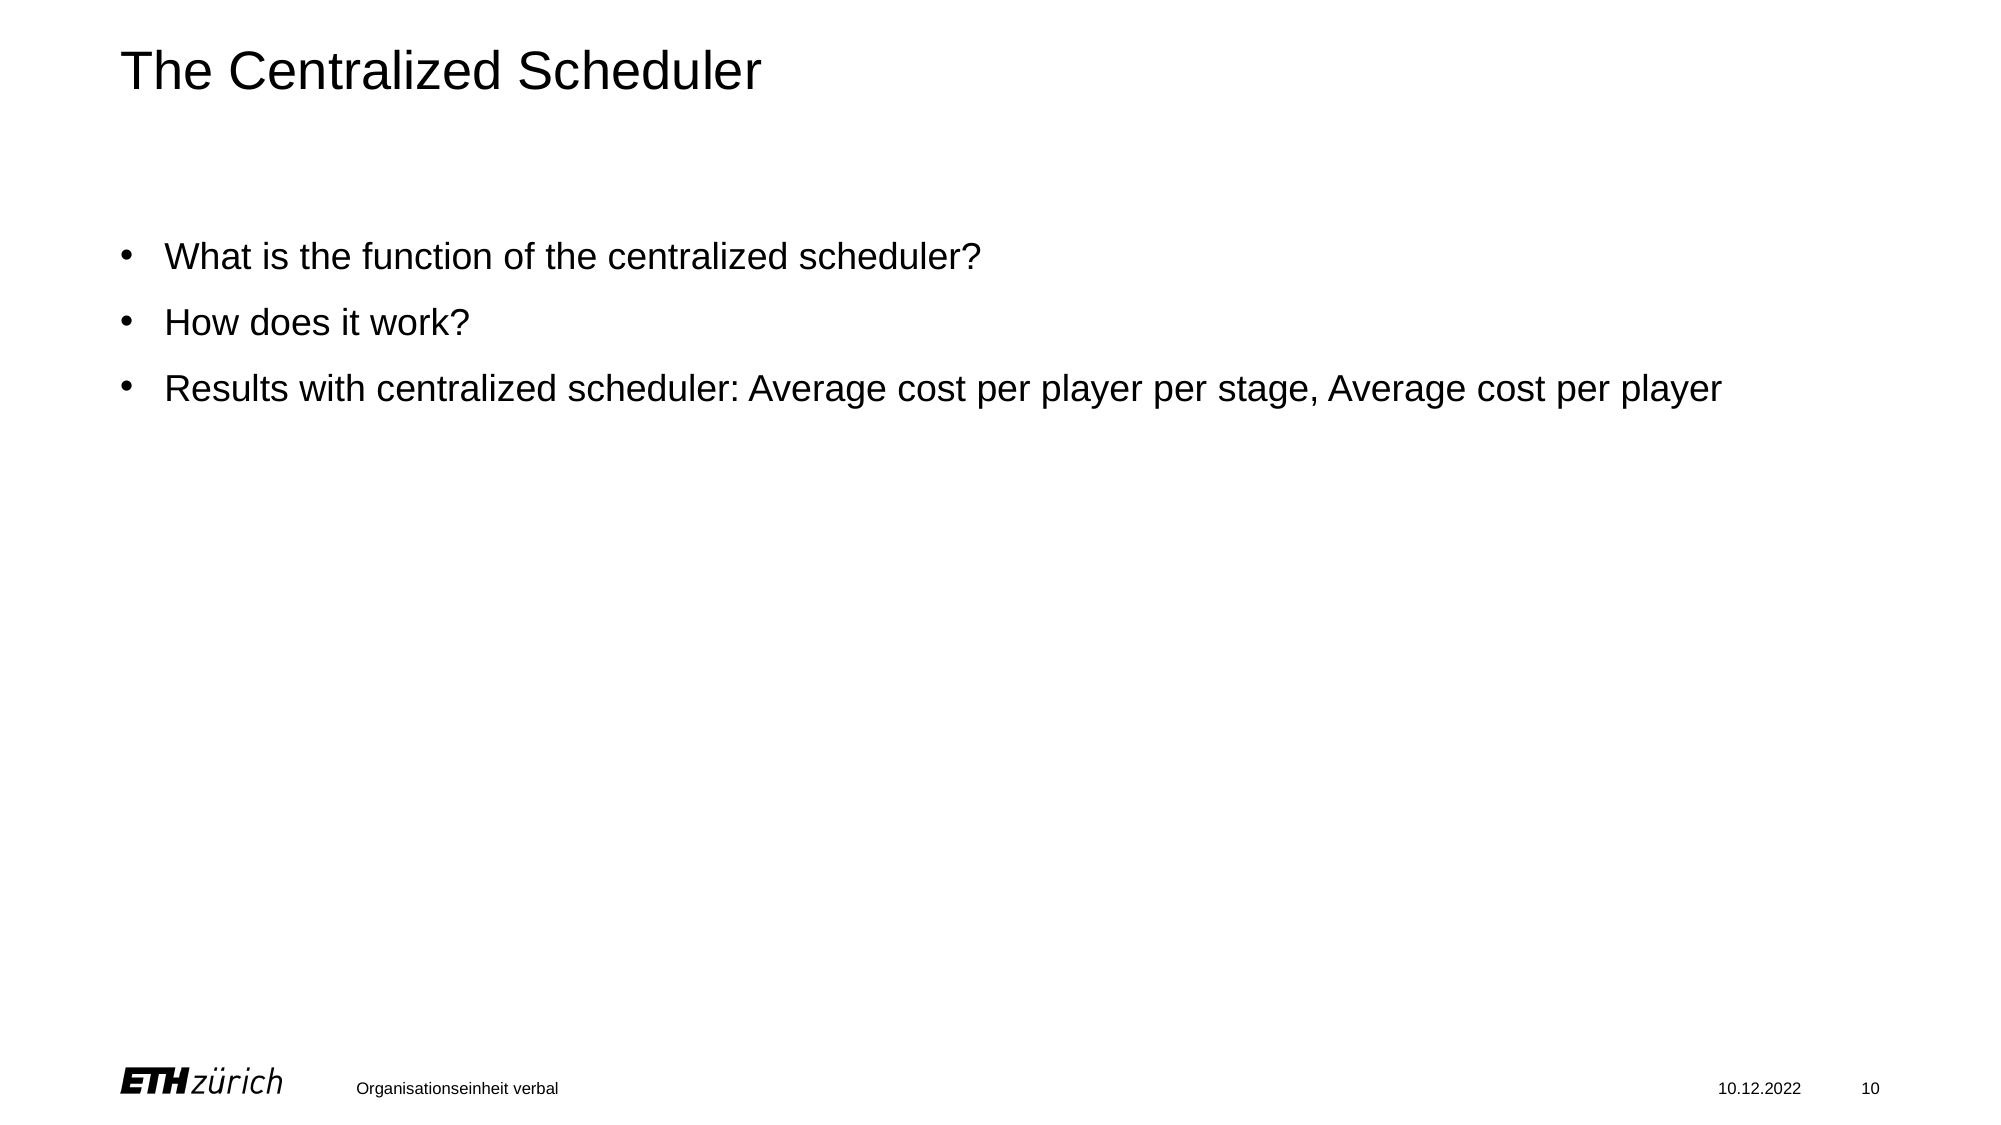

# The Centralized Scheduler
What is the function of the centralized scheduler?
How does it work?
Results with centralized scheduler: Average cost per player per stage, Average cost per player

Organisationseinheit verbal
10.12.2022
10